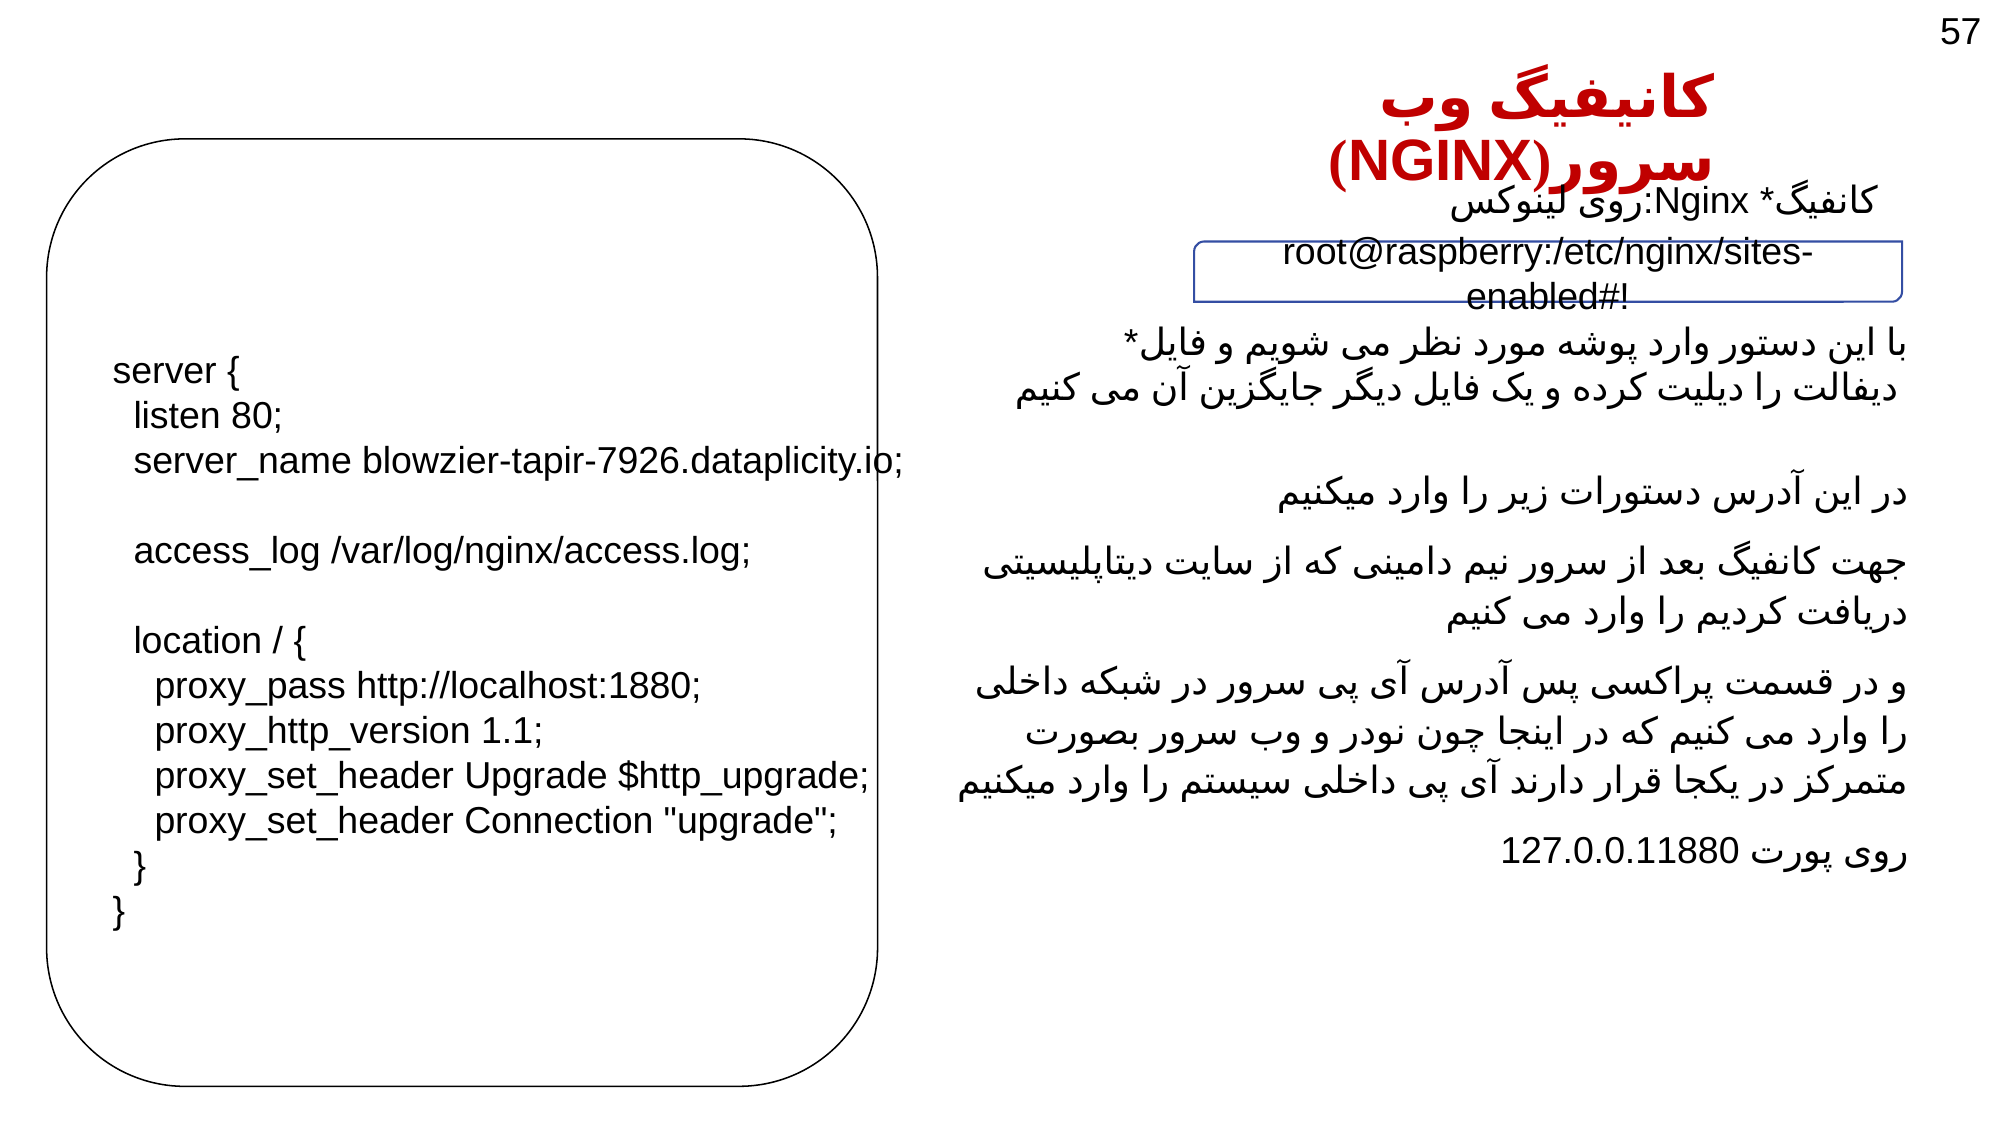

57
کانیفیگ وب سرور(NGINX)

 روی لینوکس:Nginx *کانفیگ
root@raspberry:/etc/nginx/sites-enabled#!
*با این دستور وارد پوشه مورد نظر می شویم و فایل دیفالت را دیلیت کرده و یک فایل دیگر جایگزین آن می کنیم
server {
  listen 80;
  server_name blowzier-tapir-7926.dataplicity.io;

  access_log /var/log/nginx/access.log;

  location / {
    proxy_pass http://localhost:1880;
    proxy_http_version 1.1;
    proxy_set_header Upgrade $http_upgrade;
    proxy_set_header Connection "upgrade";
  }
}
در این آدرس دستورات زیر را وارد میکنیم
جهت کانفیگ بعد از سرور نیم دامینی که از سایت دیتاپلیسیتی دریافت کردیم را وارد می کنیم
و در قسمت پراکسی پس آدرس آی پی سرور در شبکه داخلی را وارد می کنیم که در اینجا چون نودر و وب سرور بصورت متمرکز در یکجا قرار دارند آی پی داخلی سیستم را وارد میکنیم
روی پورت 1880127.0.0.1